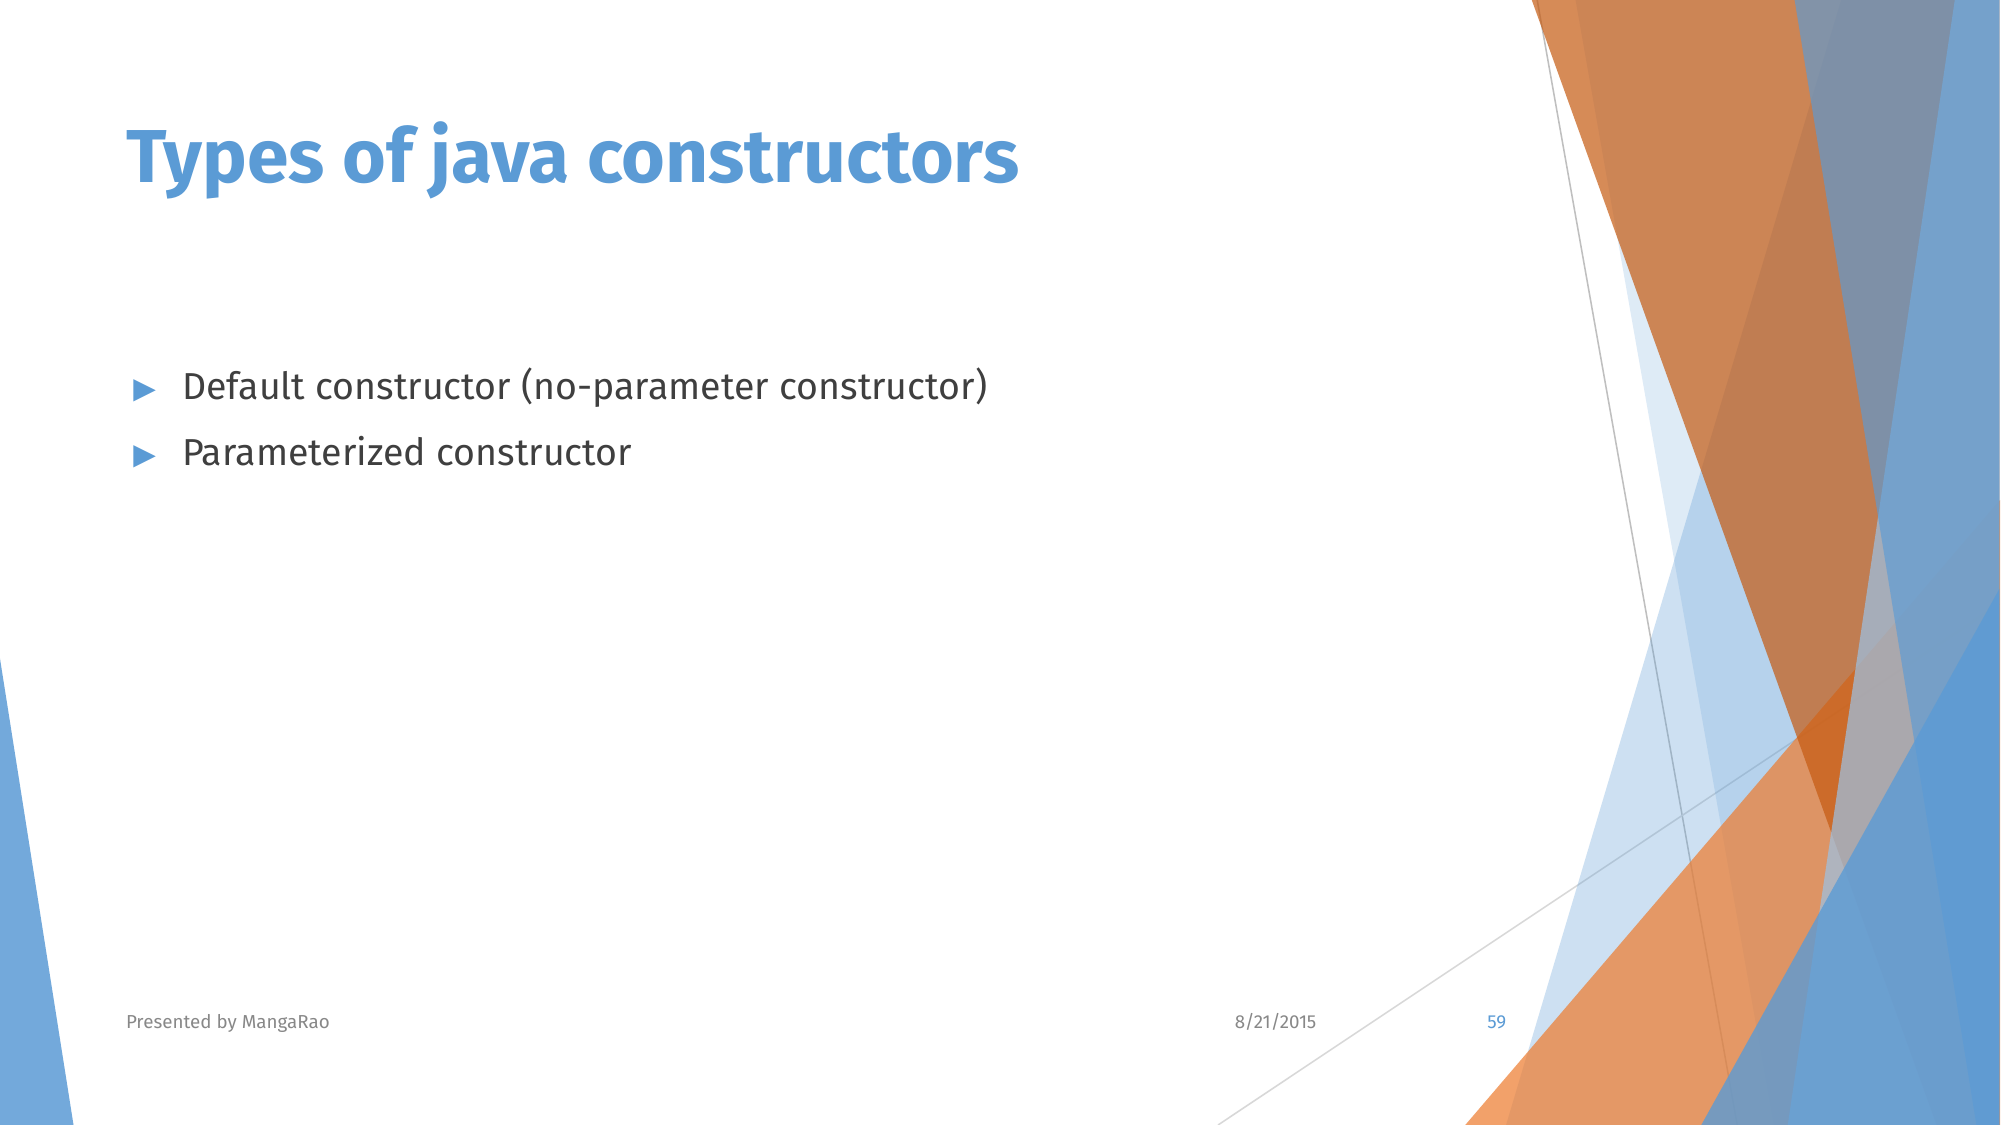

# Types of java constructors
Default constructor (no-parameter constructor)
Parameterized constructor

Presented by MangaRao
8/21/2015
59